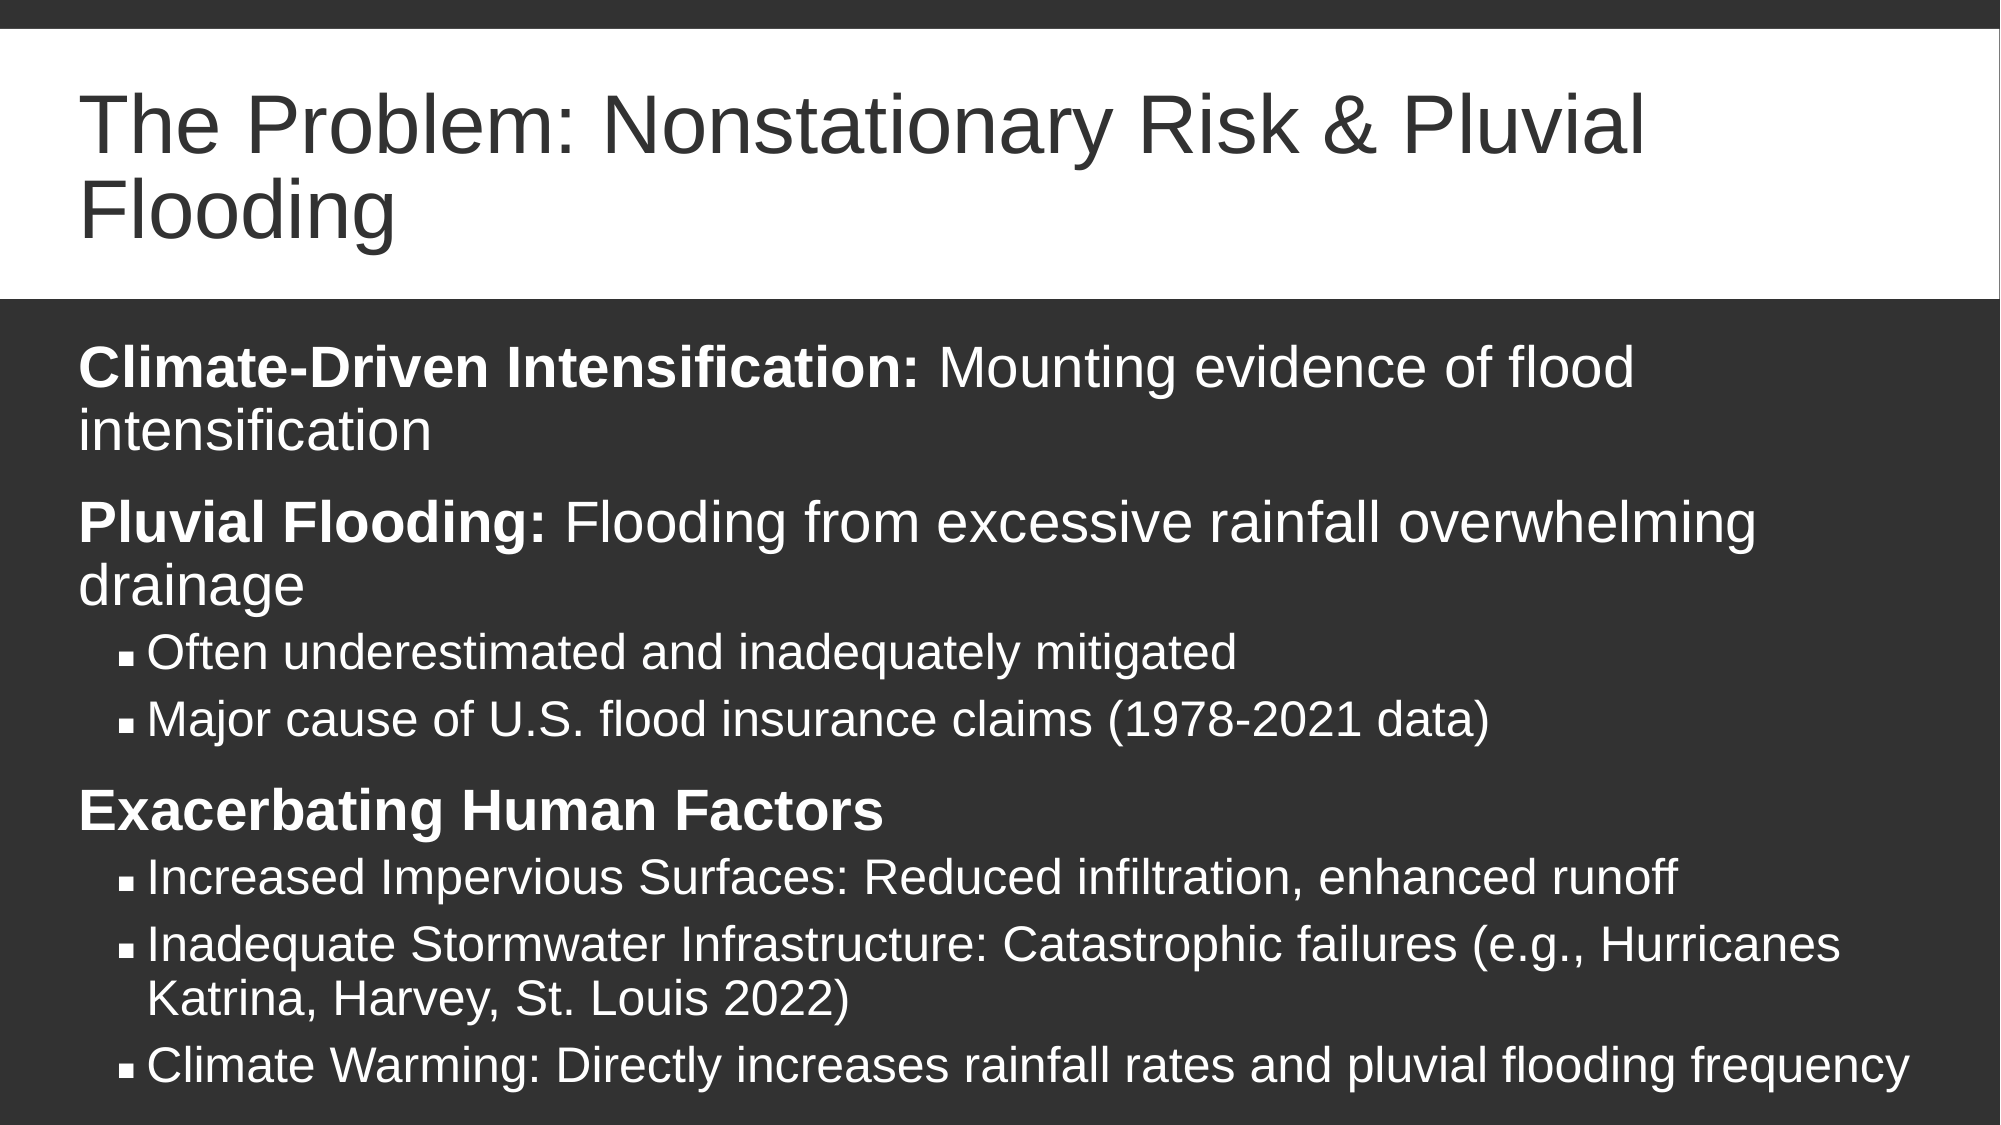

# The Problem: Nonstationary Risk & Pluvial Flooding
Climate-Driven Intensification: Mounting evidence of flood intensification
Pluvial Flooding: Flooding from excessive rainfall overwhelming drainage
Often underestimated and inadequately mitigated
Major cause of U.S. flood insurance claims (1978-2021 data)
Exacerbating Human Factors
Increased Impervious Surfaces: Reduced infiltration, enhanced runoff
Inadequate Stormwater Infrastructure: Catastrophic failures (e.g., Hurricanes Katrina, Harvey, St. Louis 2022)
Climate Warming: Directly increases rainfall rates and pluvial flooding frequency